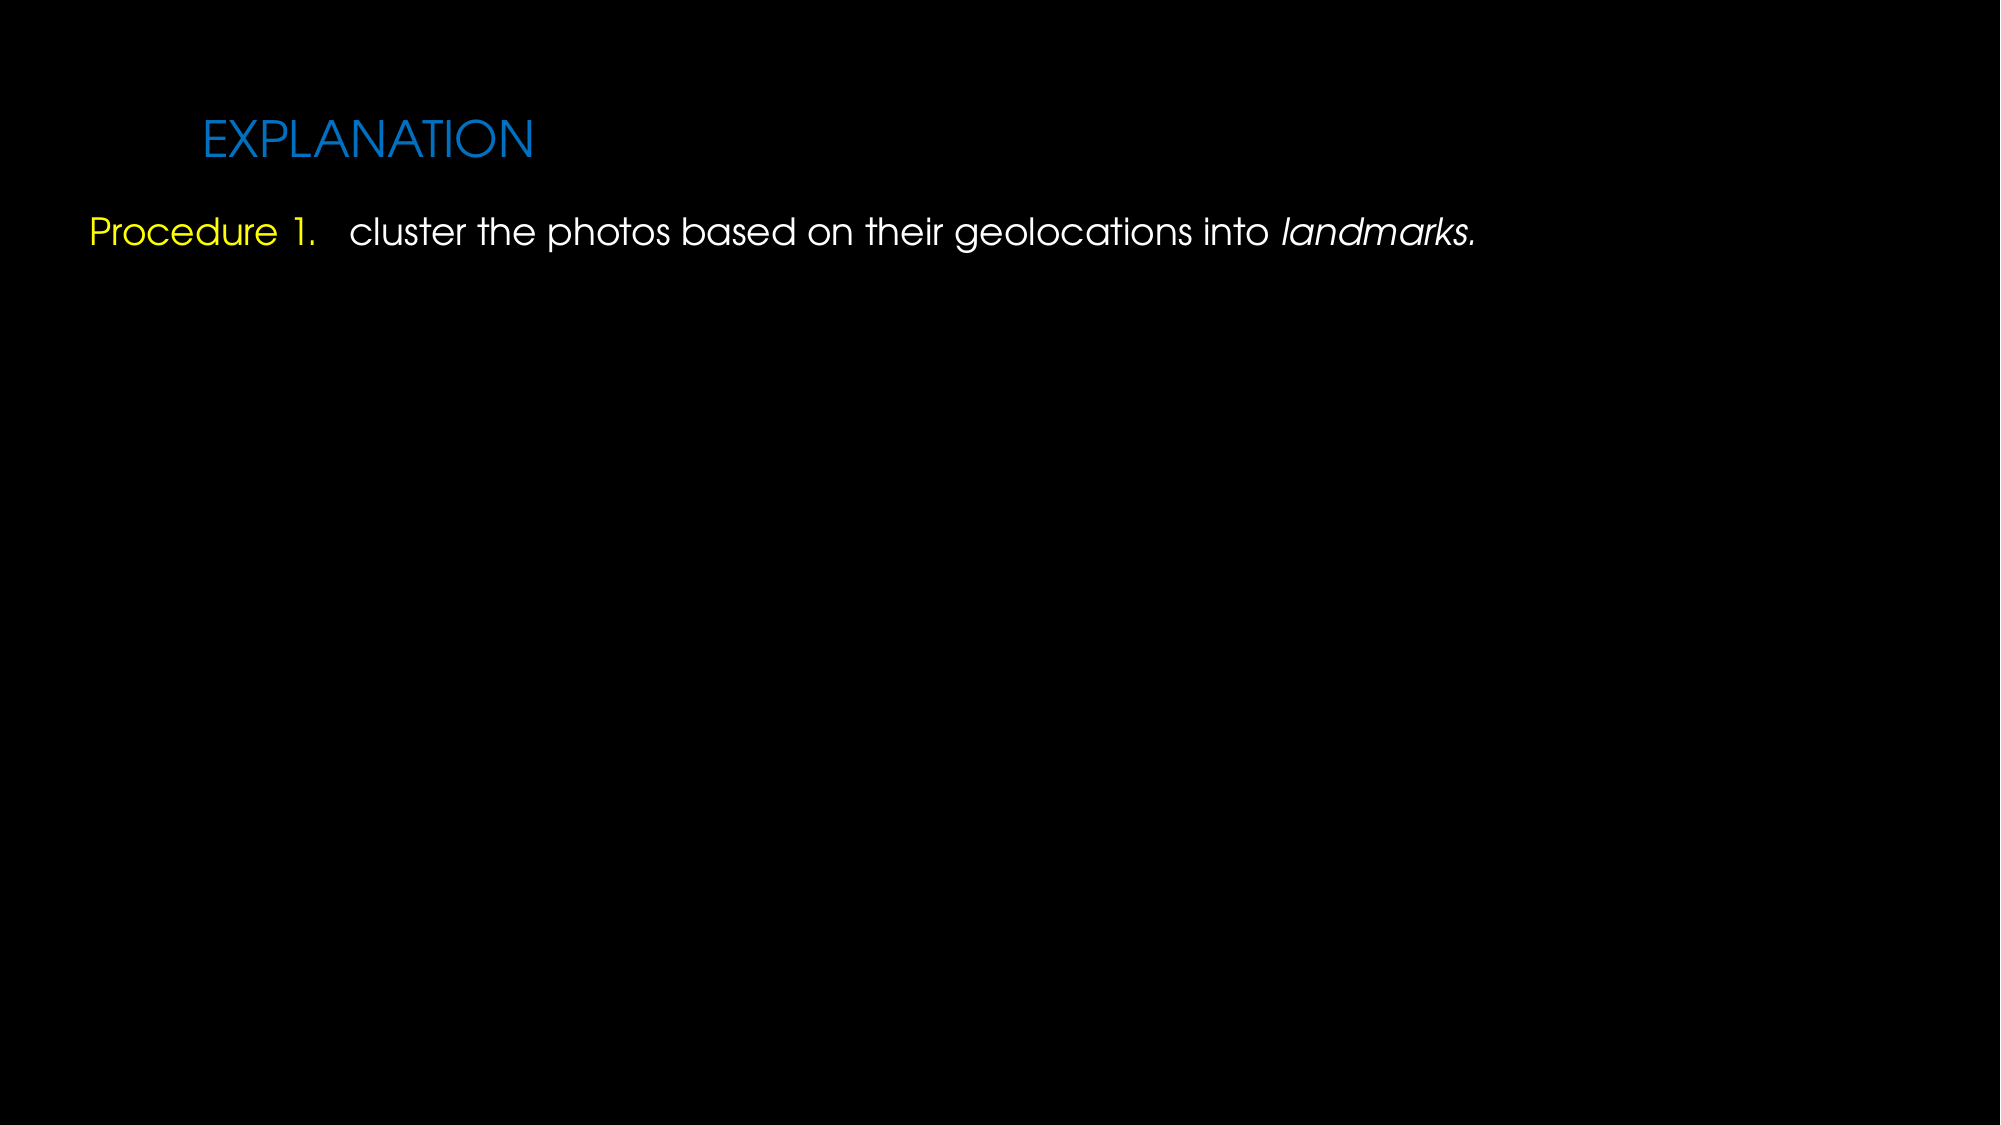

# EXPLANATION
Procedure 1.   cluster the photos based on their geolocations into landmarks.